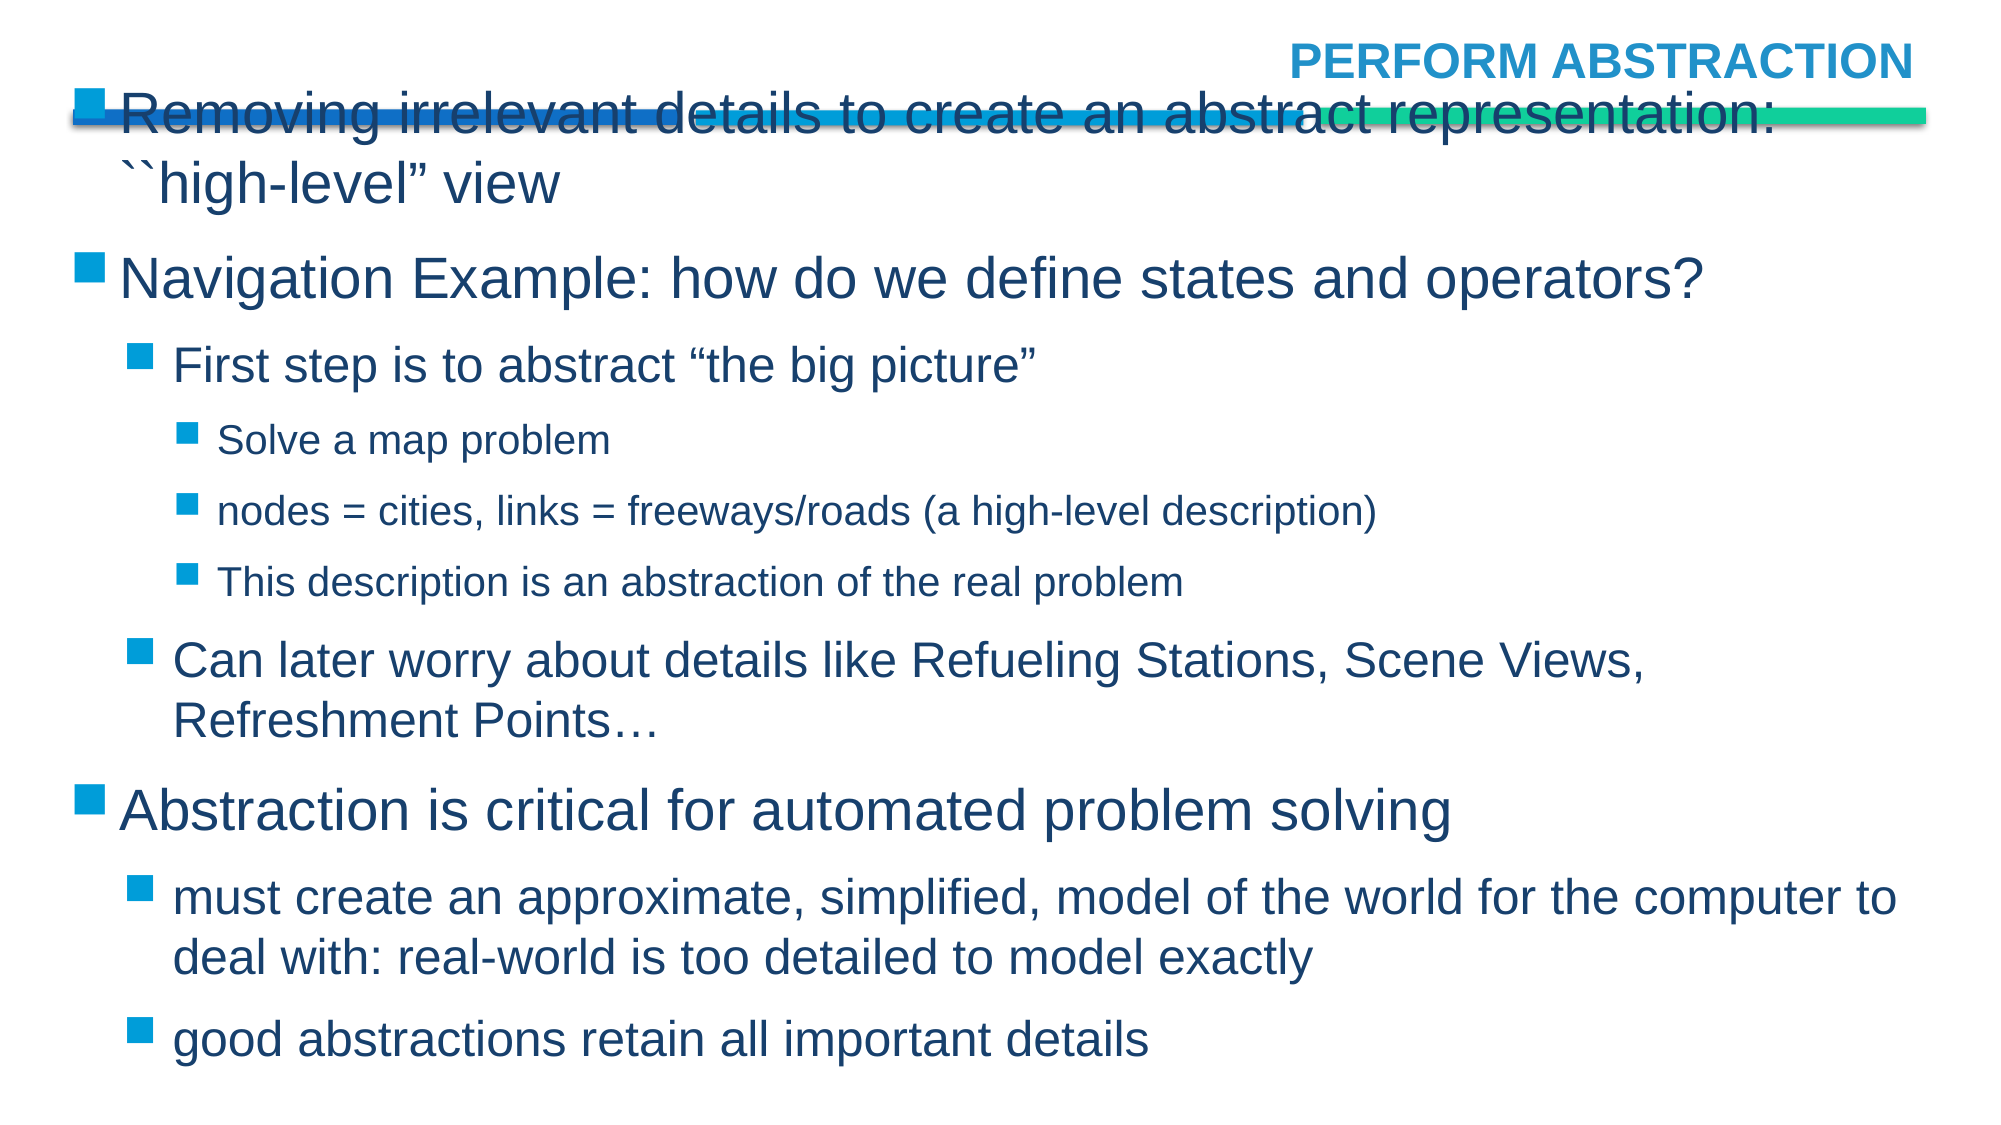

# Perform Abstraction
Removing irrelevant details to create an abstract representation: ``high-level” view
Navigation Example: how do we define states and operators?
First step is to abstract “the big picture”
Solve a map problem
nodes = cities, links = freeways/roads (a high-level description)
This description is an abstraction of the real problem
Can later worry about details like Refueling Stations, Scene Views, Refreshment Points…
Abstraction is critical for automated problem solving
must create an approximate, simplified, model of the world for the computer to deal with: real-world is too detailed to model exactly
good abstractions retain all important details